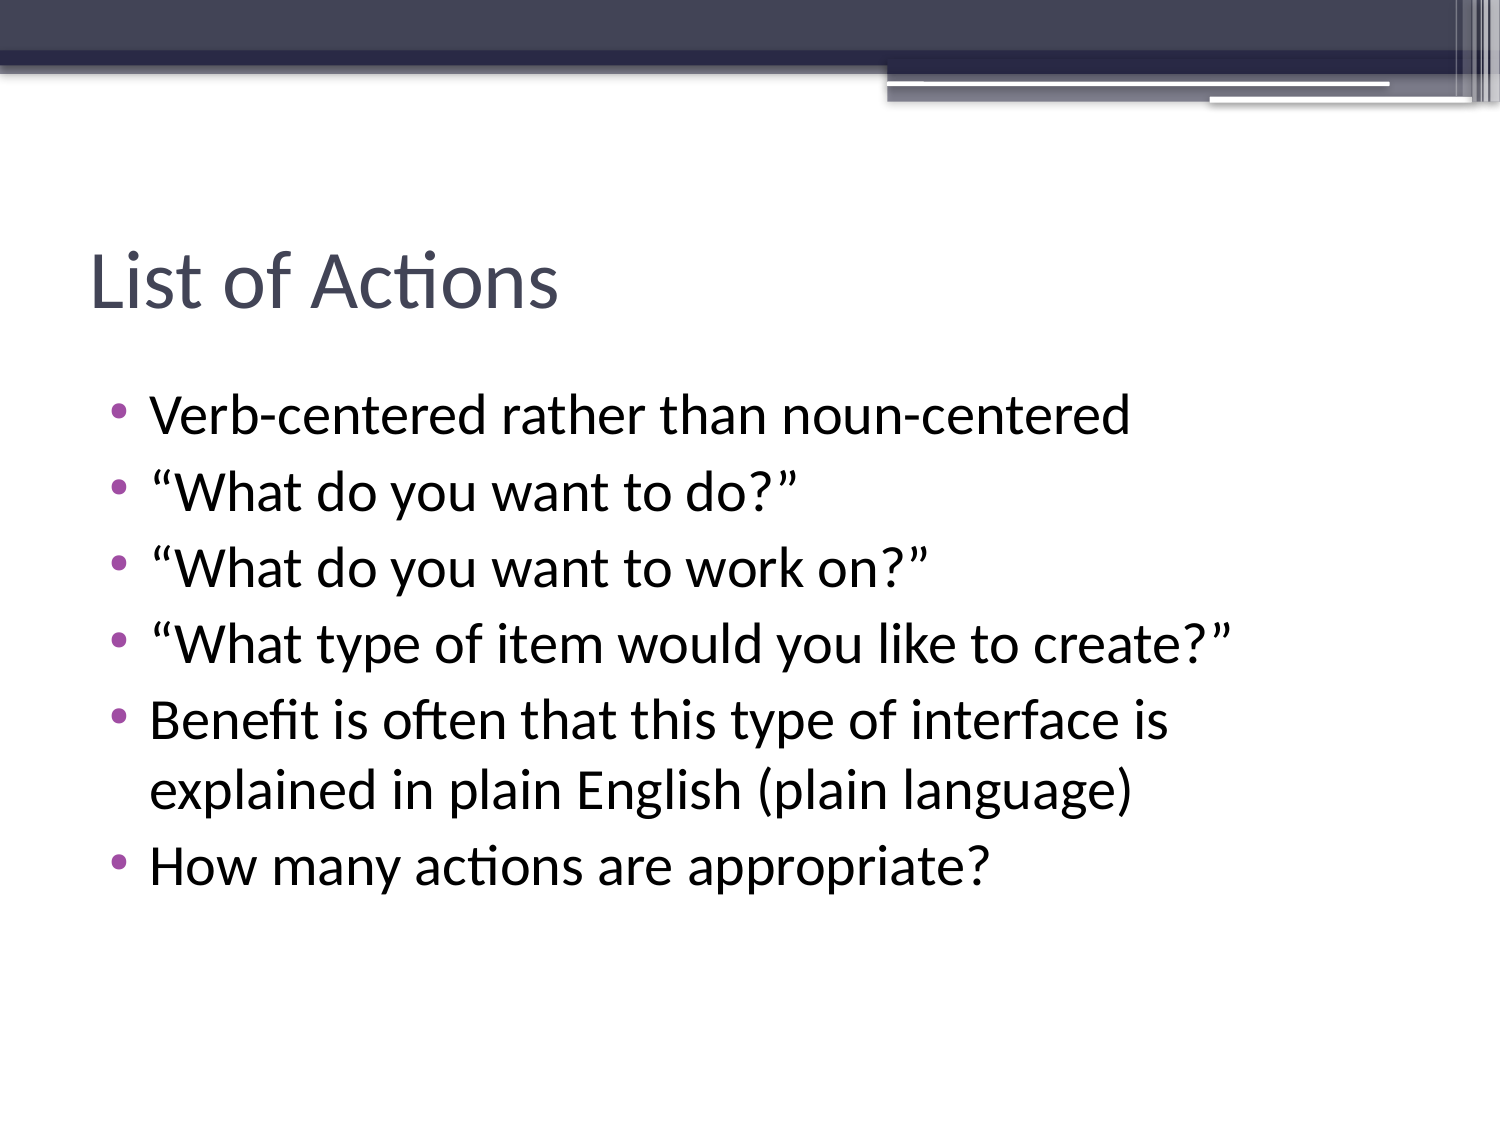

# List of Actions
Verb-centered rather than noun-centered
“What do you want to do?”
“What do you want to work on?”
“What type of item would you like to create?”
Benefit is often that this type of interface is explained in plain English (plain language)
How many actions are appropriate?